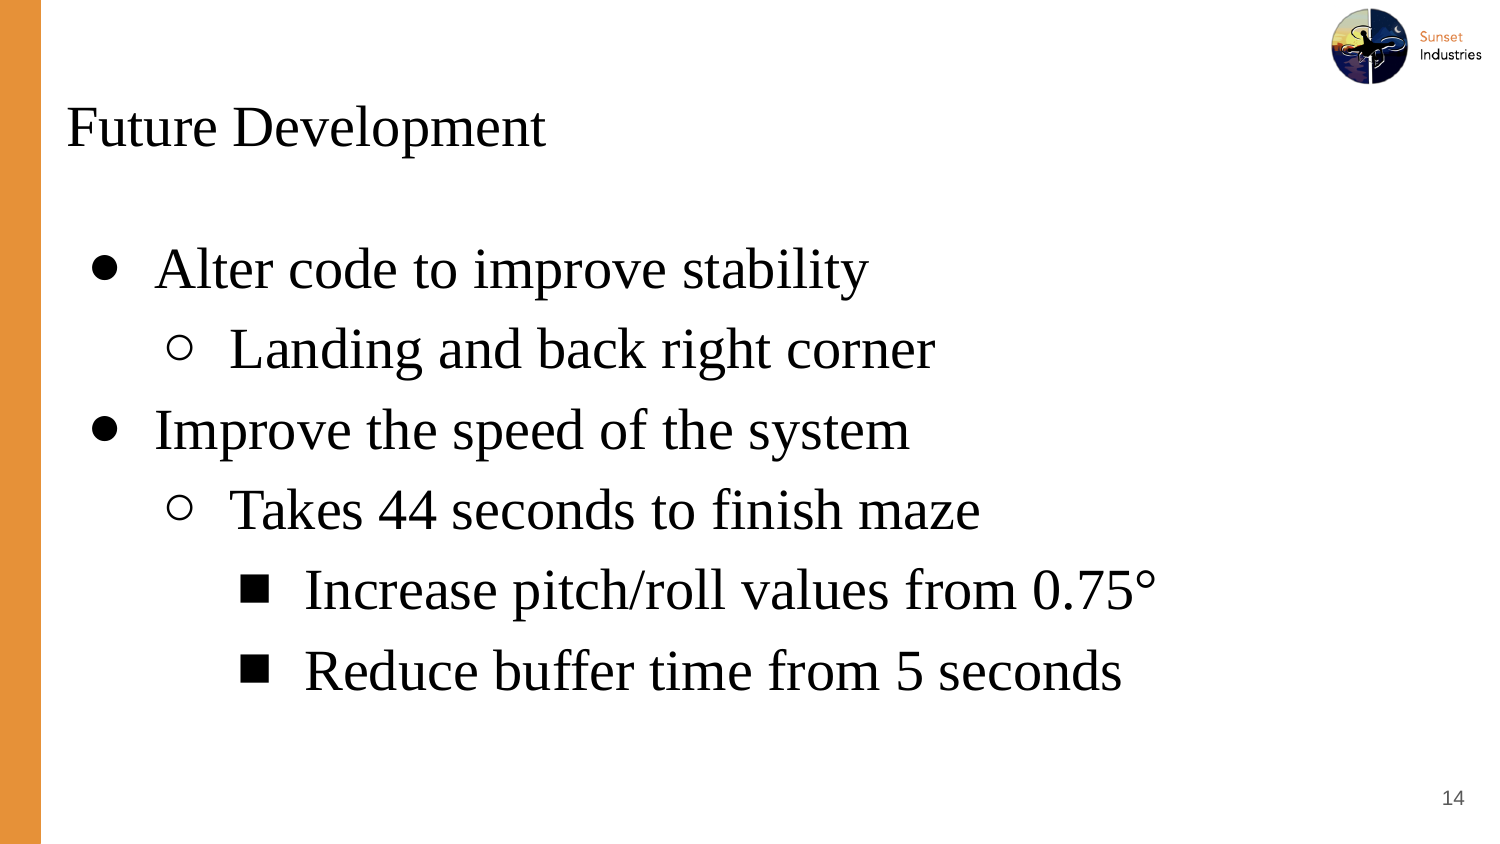

# Future Development
Alter code to improve stability
Landing and back right corner
Improve the speed of the system
Takes 44 seconds to finish maze
Increase pitch/roll values from 0.75°
Reduce buffer time from 5 seconds
14